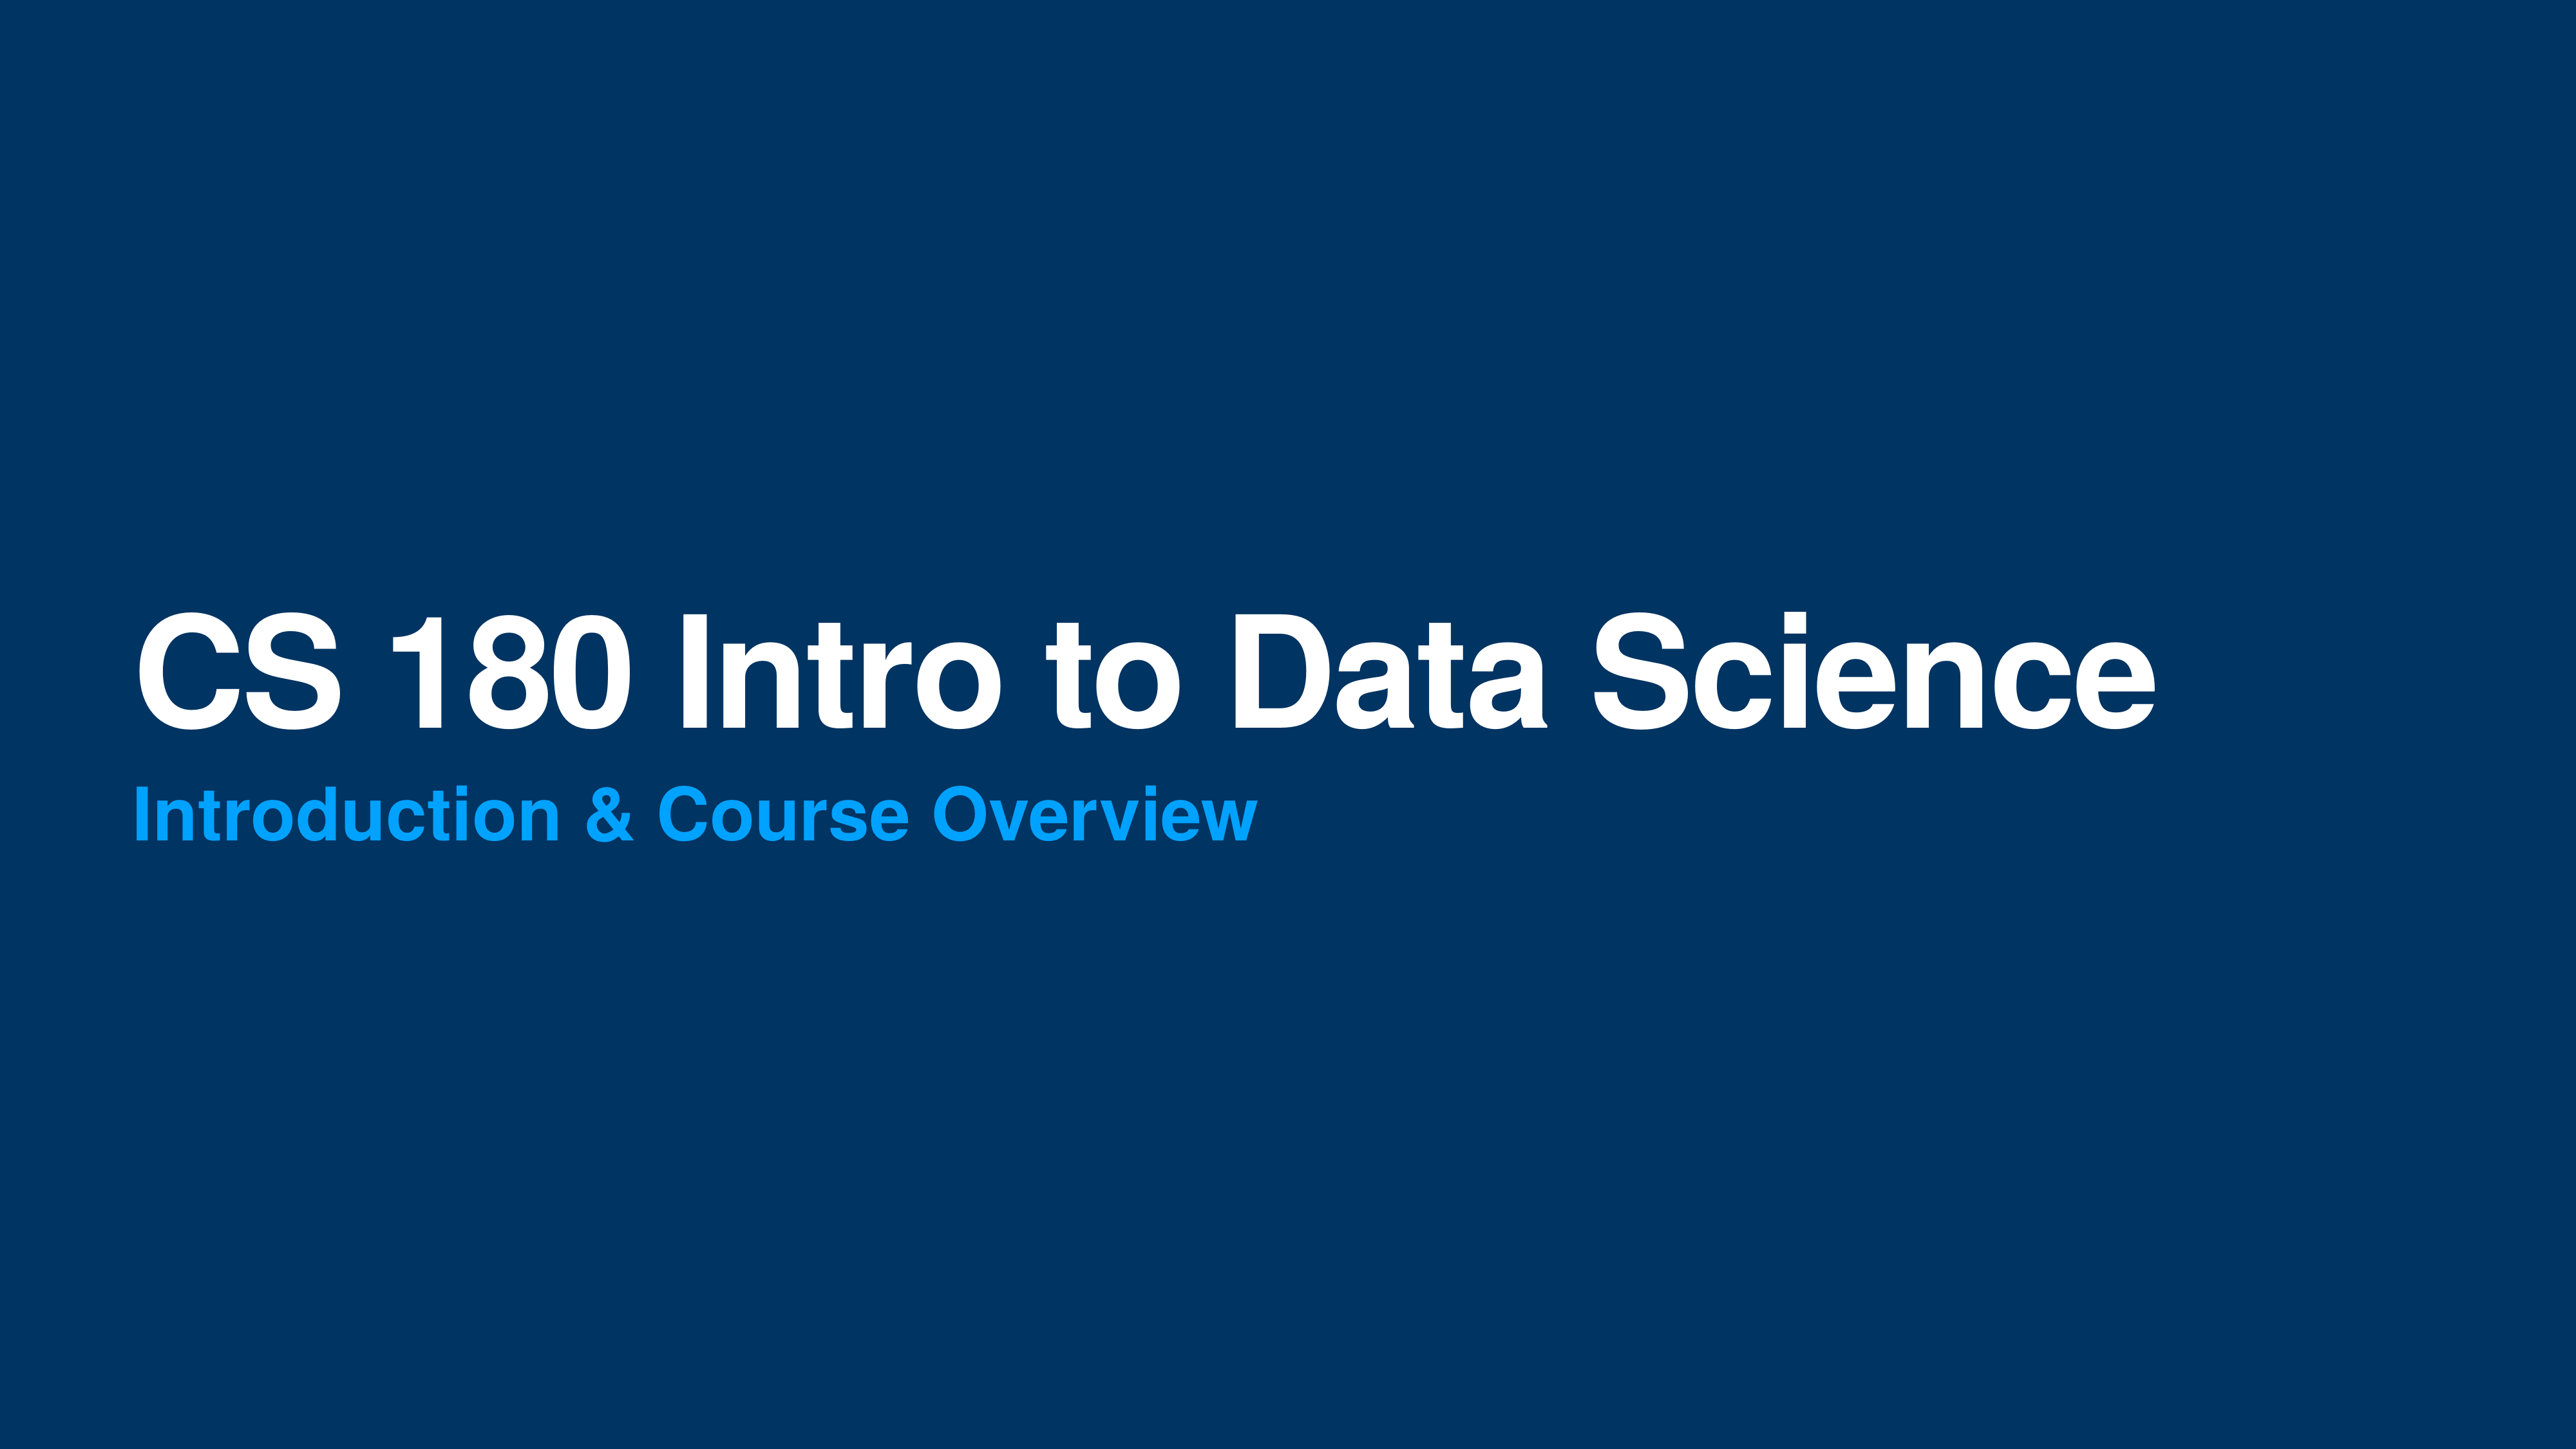

# CS 180 Intro to Data Science
Introduction & Course Overview